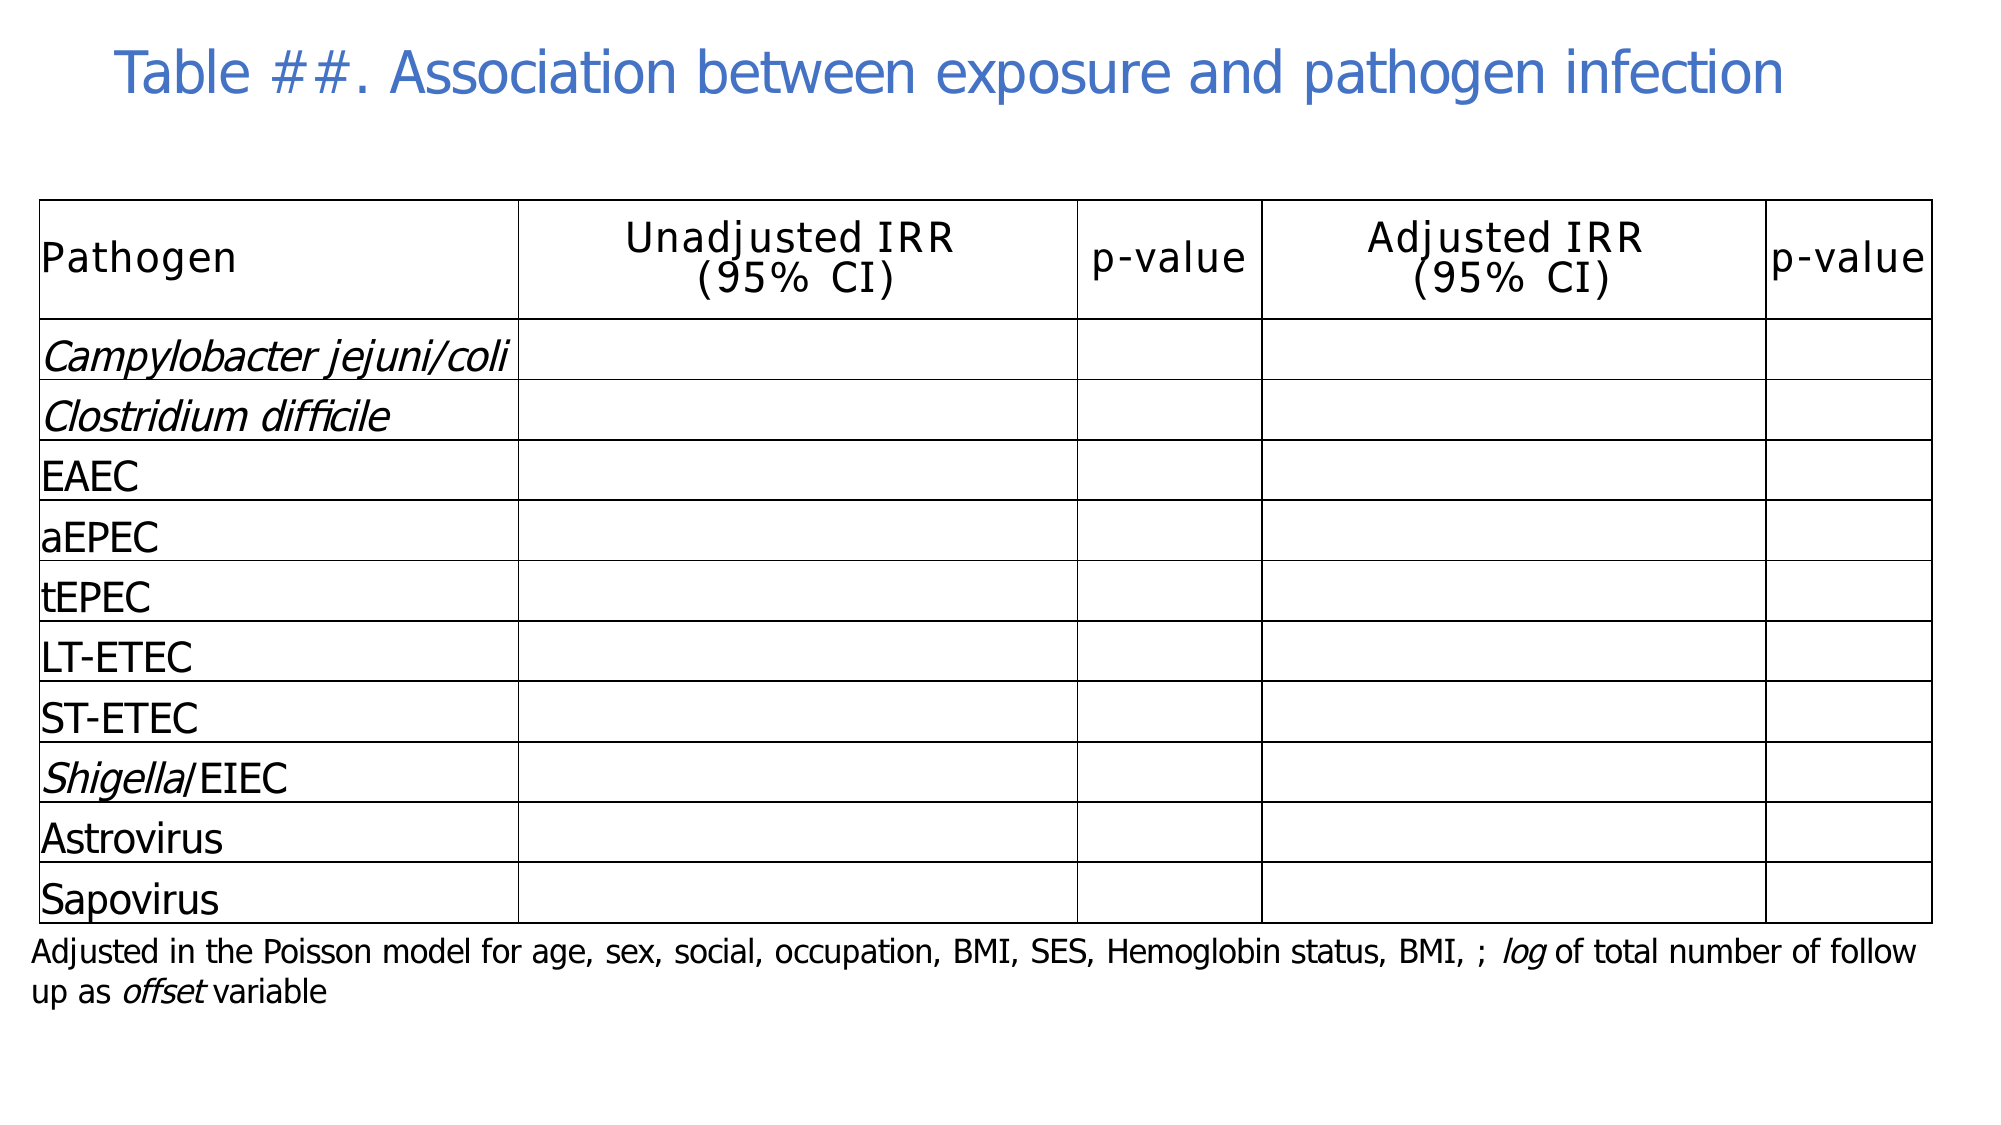

Table ##. Association between exposure and pathogen infection
| Pathogen | Unadjusted IRR (95% CI) | p-value | Adjusted IRR (95% CI) | p-value |
| --- | --- | --- | --- | --- |
| Campylobacter jejuni/coli |  |  |  |  |
| Clostridium difficile |  |  |  |  |
| EAEC |  |  |  |  |
| aEPEC |  |  |  |  |
| tEPEC |  |  |  |  |
| LT-ETEC |  |  |  |  |
| ST-ETEC |  |  |  |  |
| Shigella/EIEC |  |  |  |  |
| Astrovirus |  |  |  |  |
| Sapovirus |  |  |  |  |
Adjusted in the Poisson model for age, sex, social, occupation, BMI, SES, Hemoglobin status, BMI, ; log of total number of follow up as offset variable